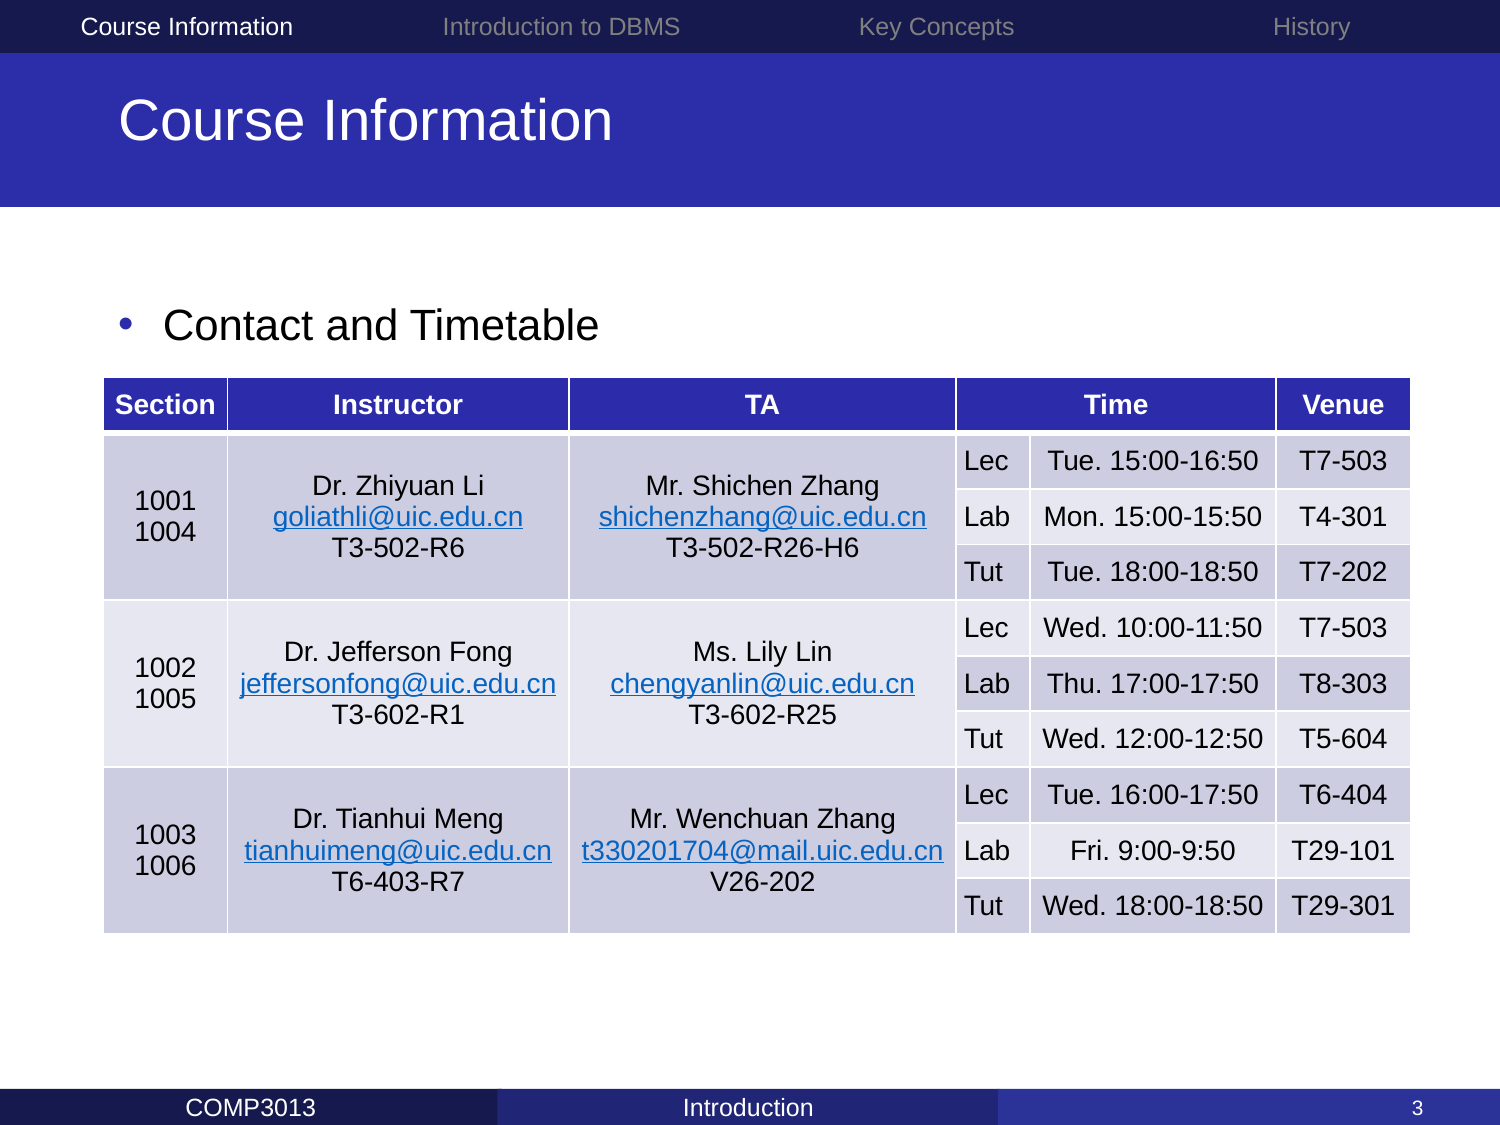

Course Information
Introduction to DBMS
Key Concepts
History
# Course Information
Contact and Timetable
| Section | Instructor | TA | Time | Time | Venue |
| --- | --- | --- | --- | --- | --- |
| 1001 1004 | Dr. Zhiyuan Li goliathli@uic.edu.cn T3-502-R6 | Mr. Shichen Zhang shichenzhang@uic.edu.cn T3-502-R26-H6 | Lec | Tue. 15:00-16:50 | T7-503 |
|  |  |  | Lab | Mon. 15:00-15:50 | T4-301 |
|  |  |  | Tut | Tue. 18:00-18:50 | T7-202 |
| 1002 1005 | Dr. Jefferson Fong jeffersonfong@uic.edu.cn T3-602-R1 | Ms. Lily Lin chengyanlin@uic.edu.cn T3-602-R25 | Lec | Wed. 10:00-11:50 | T7-503 |
|  |  |  | Lab | Thu. 17:00-17:50 | T8-303 |
|  |  |  | Tut | Wed. 12:00-12:50 | T5-604 |
| 1003 1006 | Dr. Tianhui Meng tianhuimeng@uic.edu.cn T6-403-R7 | Mr. Wenchuan Zhang t330201704@mail.uic.edu.cn V26-202 | Lec | Tue. 16:00-17:50 | T6-404 |
|  |  |  | Lab | Fri. 9:00-9:50 | T29-101 |
|  |  |  | Tut | Wed. 18:00-18:50 | T29-301 |